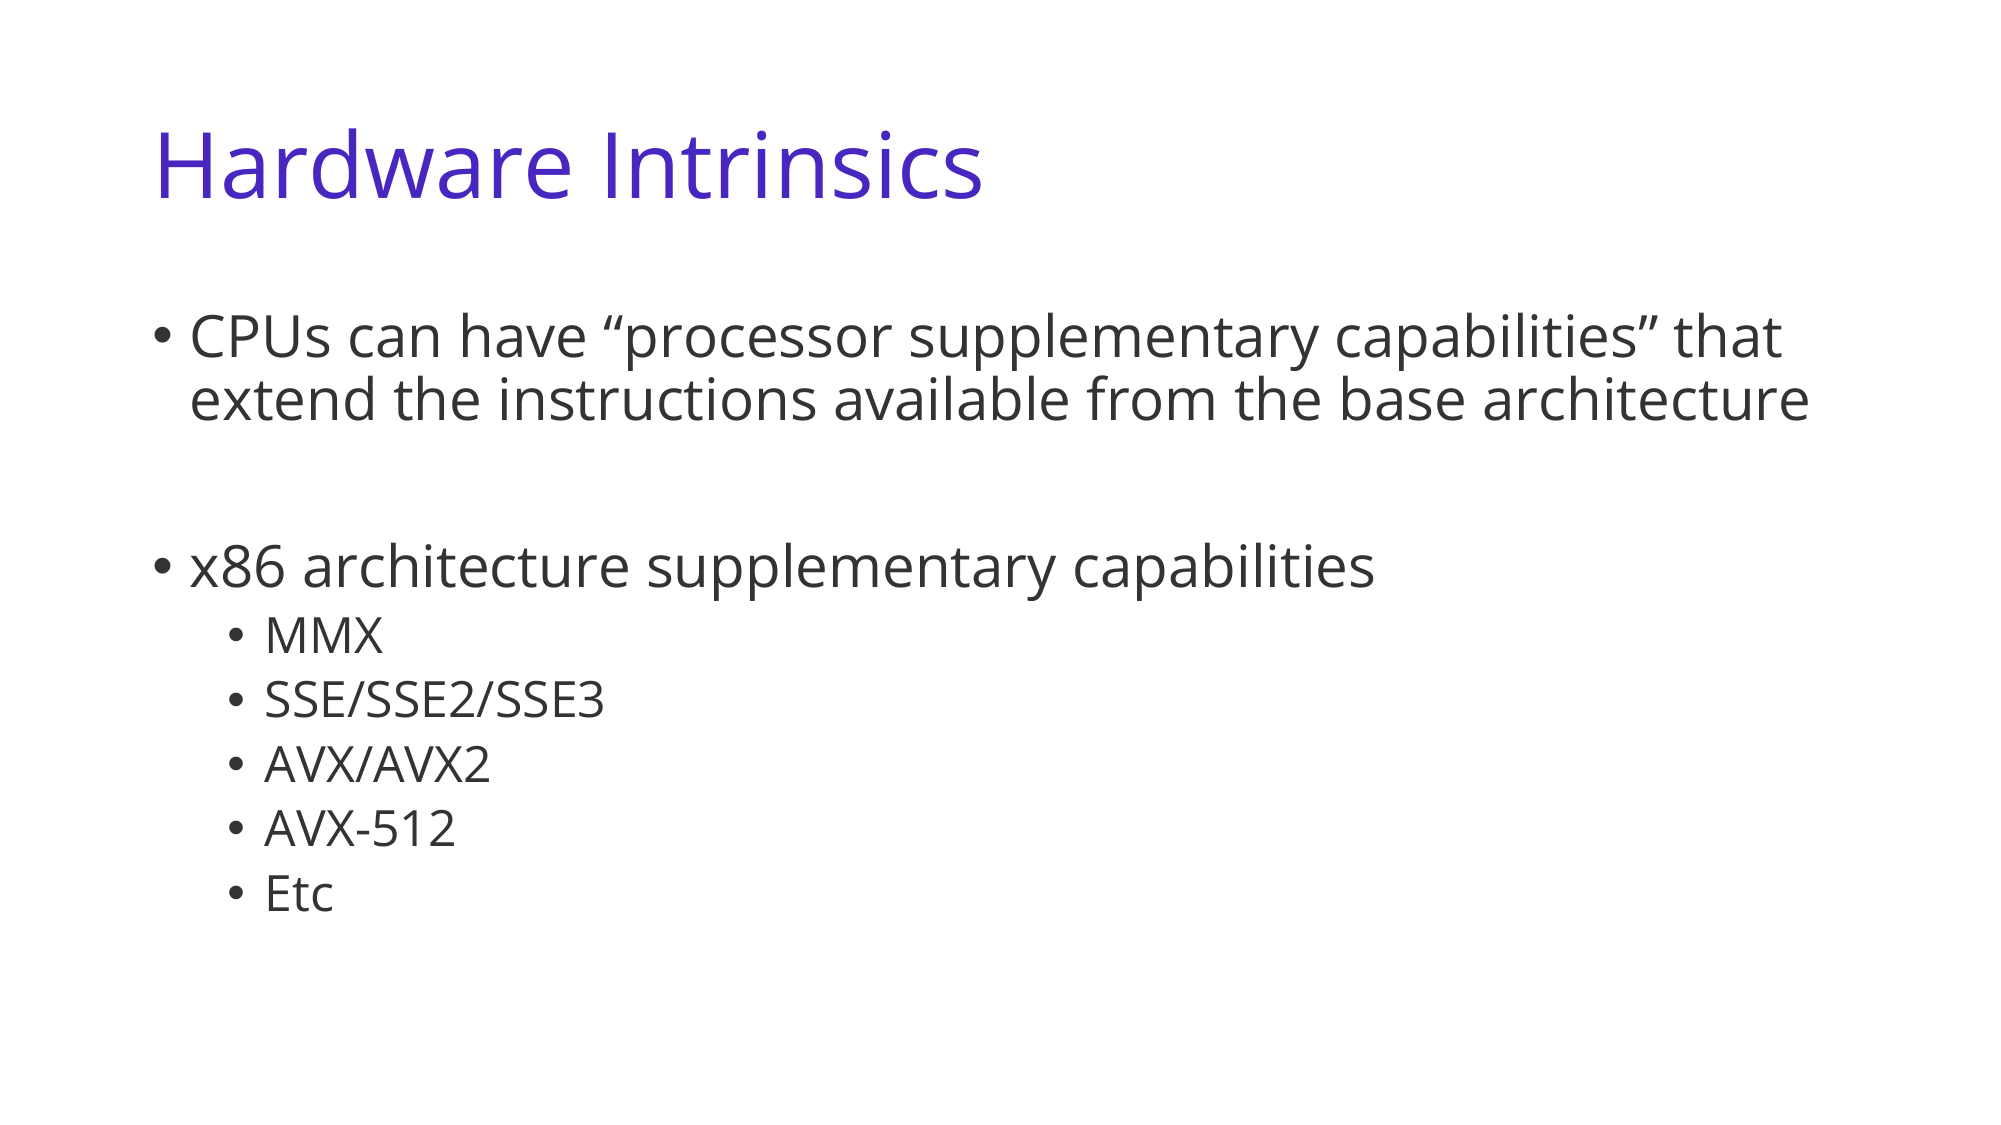

# Hardware Intrinsics
CPUs can have “processor supplementary capabilities” that extend the instructions available from the base architecture

x86 architecture supplementary capabilities
MMX
SSE/SSE2/SSE3
AVX/AVX2
AVX-512
Etc